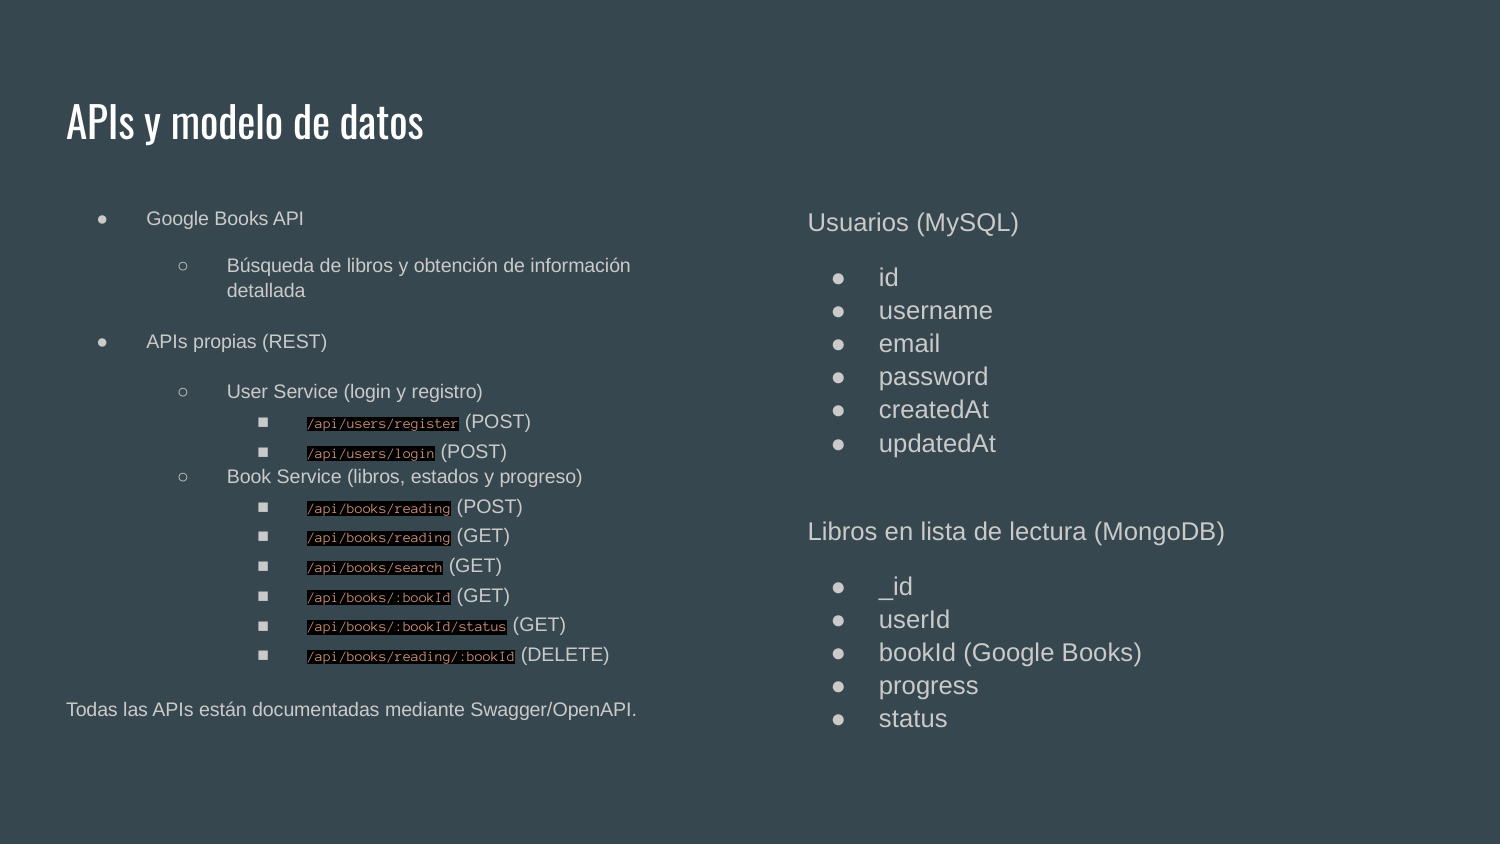

# APIs y modelo de datos

Google Books API
Búsqueda de libros y obtención de información detallada
APIs propias (REST)
User Service (login y registro)
/api/users/register (POST)
/api/users/login (POST)
Book Service (libros, estados y progreso)
/api/books/reading (POST)
/api/books/reading (GET)
/api/books/search (GET)
/api/books/:bookId (GET)
/api/books/:bookId/status (GET)
/api/books/reading/:bookId (DELETE)

Todas las APIs están documentadas mediante Swagger/OpenAPI.

Usuarios (MySQL)
id
username
email
password
createdAt
updatedAt
Libros en lista de lectura (MongoDB)
_id
userId
bookId (Google Books)
progress
status